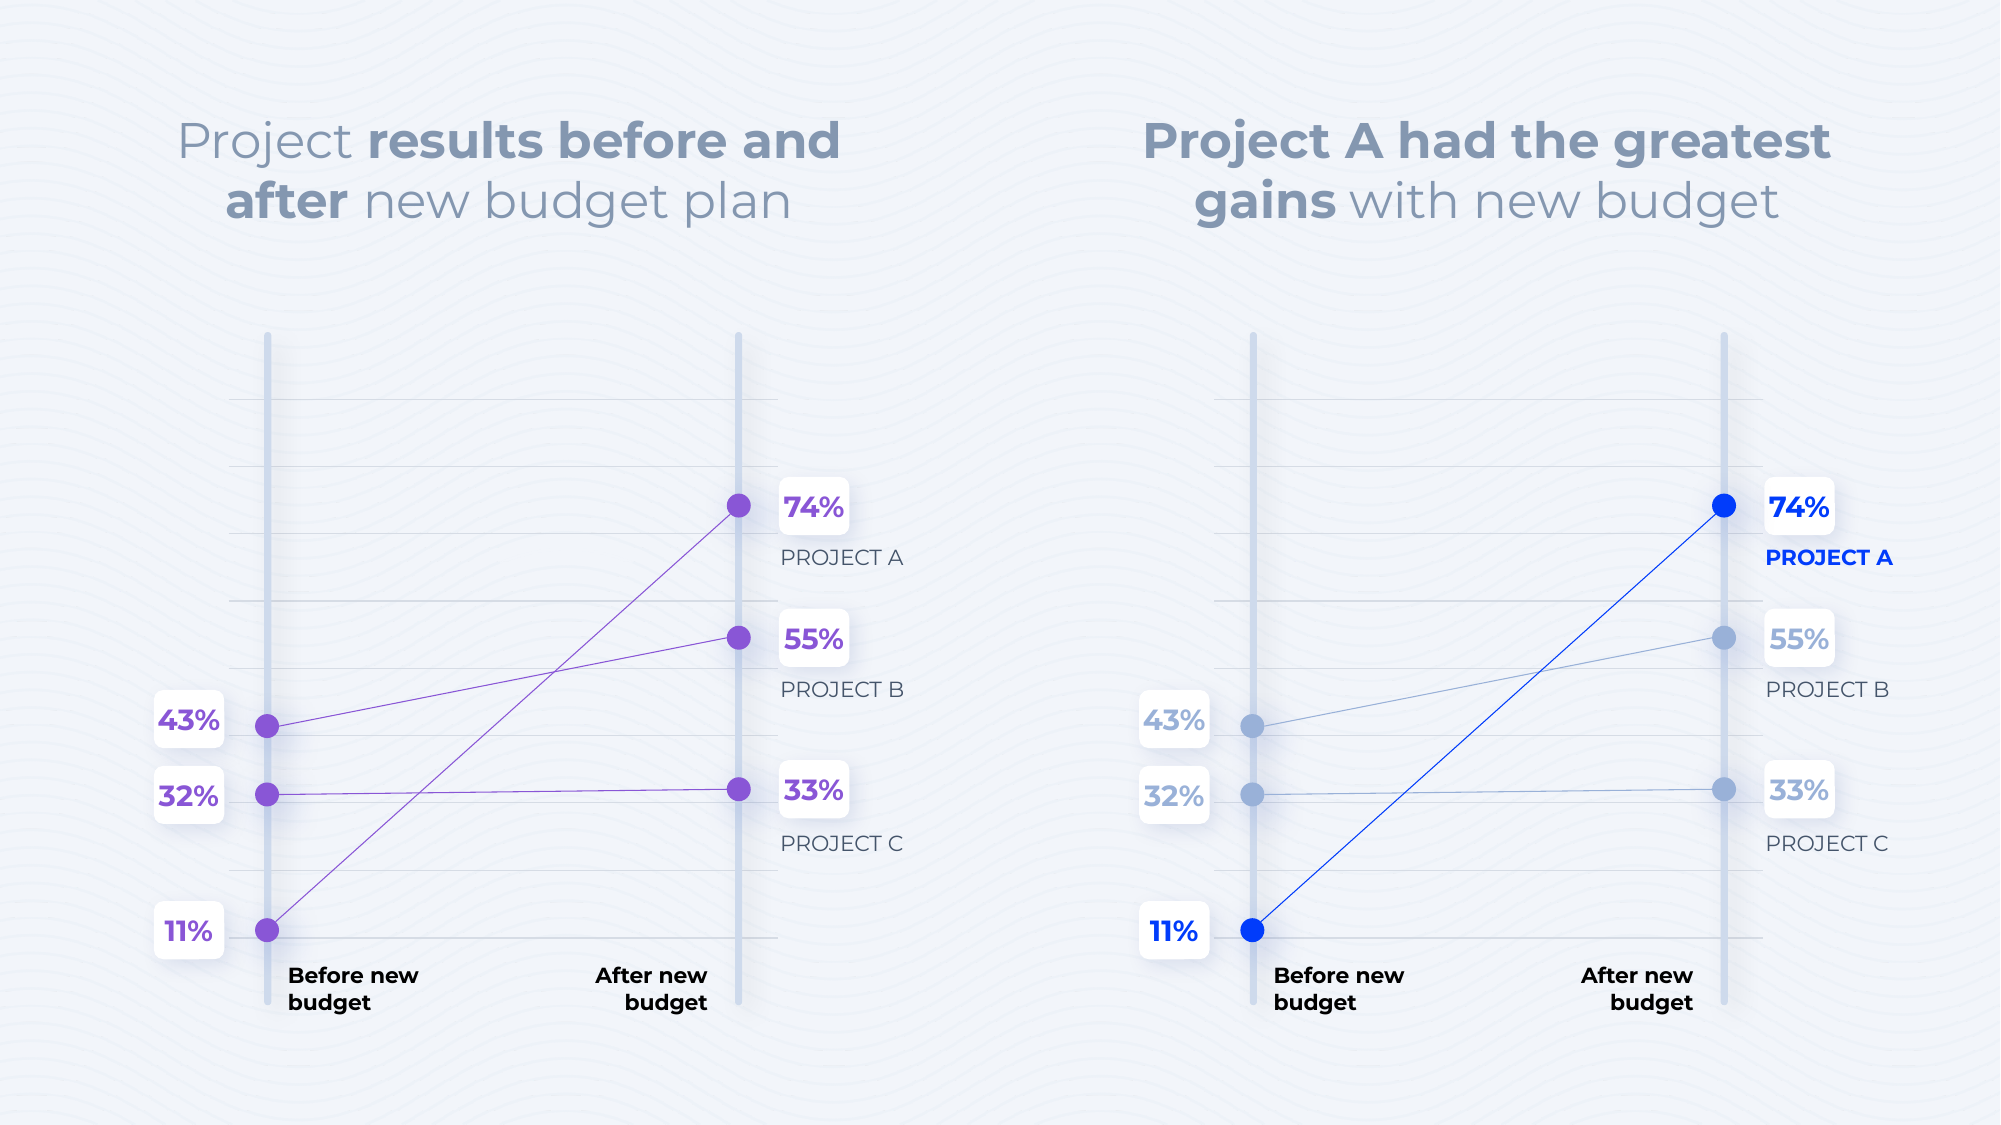

Project results before and after new budget plan
Project A had the greatest gains with new budget

74%
74%

PROJECT A
PROJECT A
55%
55%

PROJECT B
PROJECT B
43%
43%
33%
33%
32%
32%

PROJECT C
PROJECT C
11%
11%
Before new budget
After new budget
Before new budget
After new budget